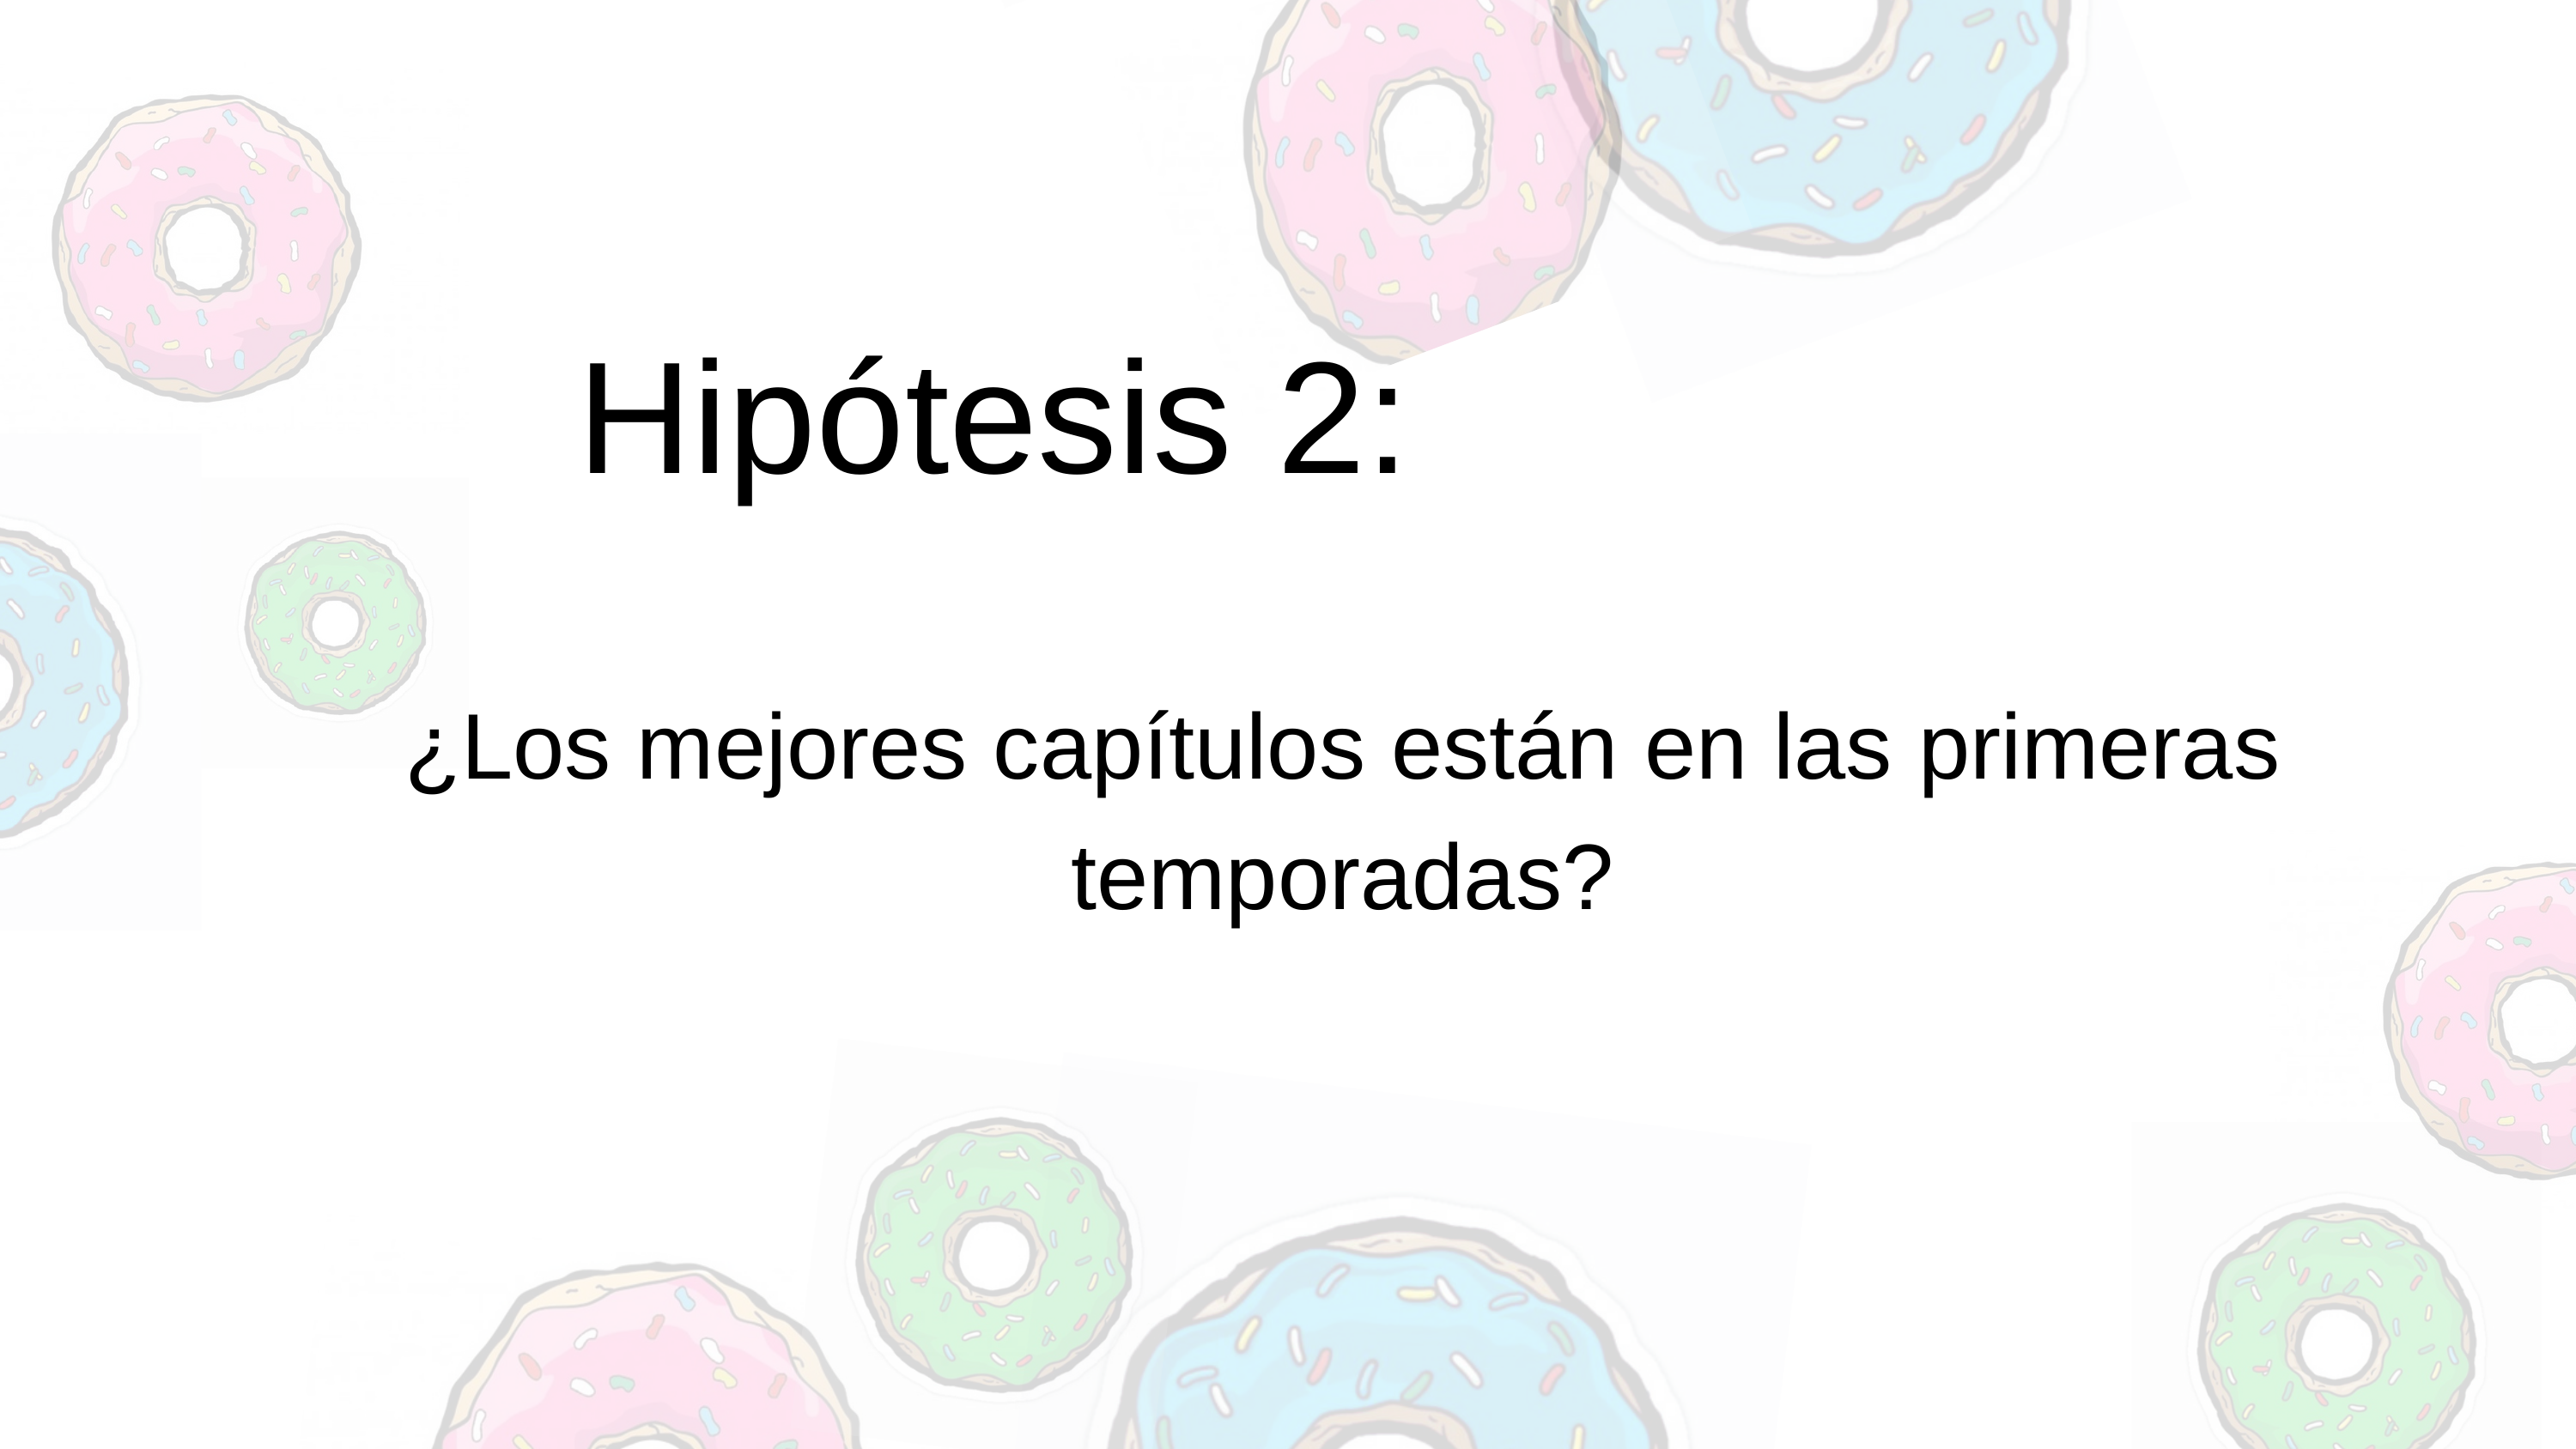

Hipótesis 2:

¿Los mejores capítulos están en las primeras temporadas?